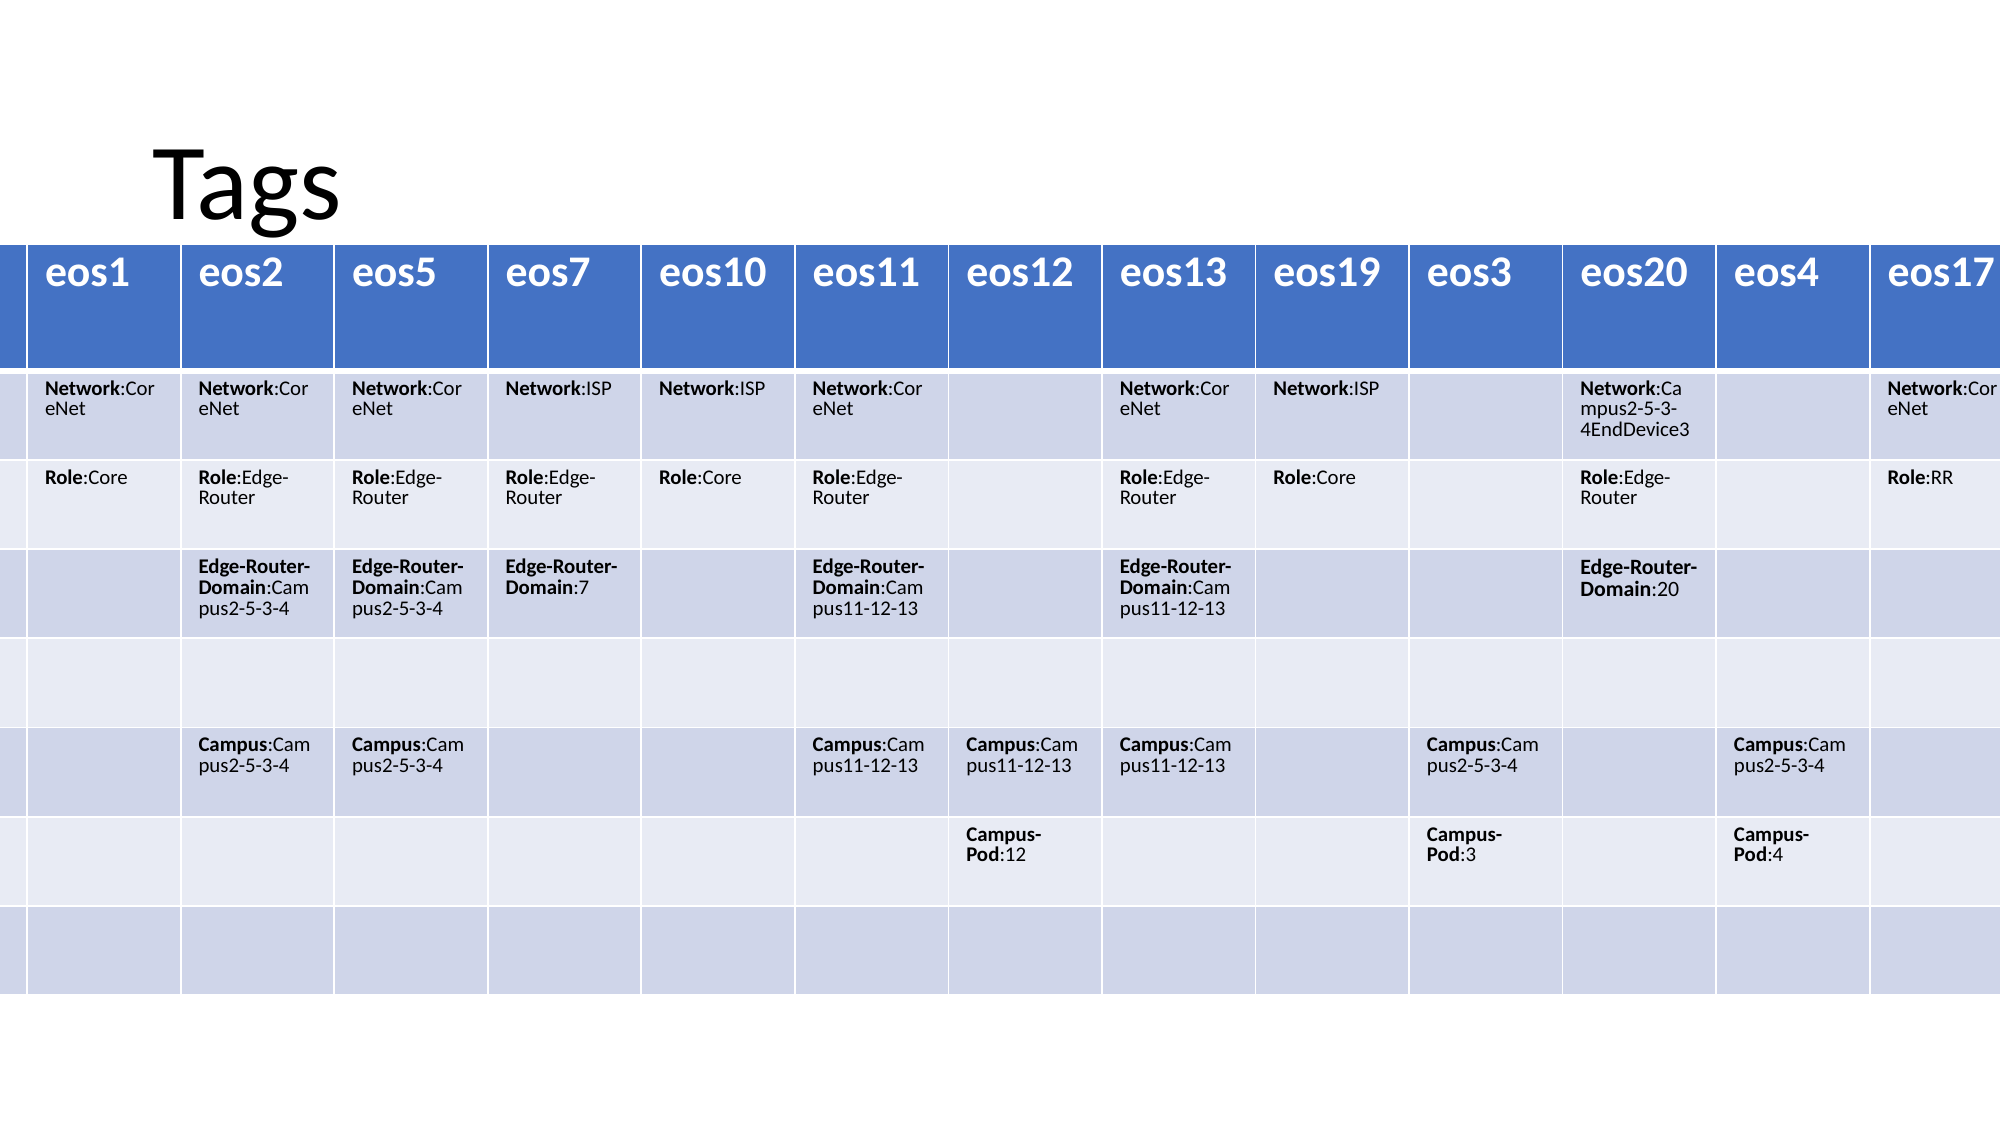

# Tags
|  | eos1 | eos2 | eos5 | eos7 | eos10 | eos11 | eos12 | eos13 | eos19 | eos3 | eos20 | eos4 | eos17 | eos9 |
| --- | --- | --- | --- | --- | --- | --- | --- | --- | --- | --- | --- | --- | --- | --- |
| Network Tag | Network:CoreNet | Network:CoreNet | Network:CoreNet | Network:ISP | Network:ISP | Network:CoreNet |  | Network:CoreNet | Network:ISP |  | Network:Campus2-5-3-4EndDevice3 |  | Network:CoreNet | Network:Campus2-5-3-4EndDevice4 |
| Role Tag | Role:Core | Role:Edge-Router | Role:Edge-Router | Role:Edge-Router | Role:Core | Role:Edge-Router |  | Role:Edge-Router | Role:Core |  | Role:Edge-Router |  | Role:RR | Role:Edge-Router |
| Edge Router Domain Tag |  | Edge-Router-Domain:Campus2-5-3-4 | Edge-Router-Domain:Campus2-5-3-4 | Edge-Router-Domain:7 |  | Edge-Router-Domain:Campus11-12-13 |  | Edge-Router-Domain:Campus11-12-13 |  |  | Edge-Router-Domain:20 |  |  | Edge-Router-Domain:9 |
|  |  |  |  |  |  |  |  |  |  |  |  |  |  |  |
| Campus Tag |  | Campus:Campus2-5-3-4 | Campus:Campus2-5-3-4 |  |  | Campus:Campus11-12-13 | Campus:Campus11-12-13 | Campus:Campus11-12-13 |  | Campus:Campus2-5-3-4 |  | Campus:Campus2-5-3-4 |  |  |
| Campus Pod Tag |  |  |  |  |  |  | Campus-Pod:12 |  |  | Campus-Pod:3 |  | Campus-Pod:4 |  |  |
|  |  |  |  |  |  |  |  |  |  |  |  |  |  |  |